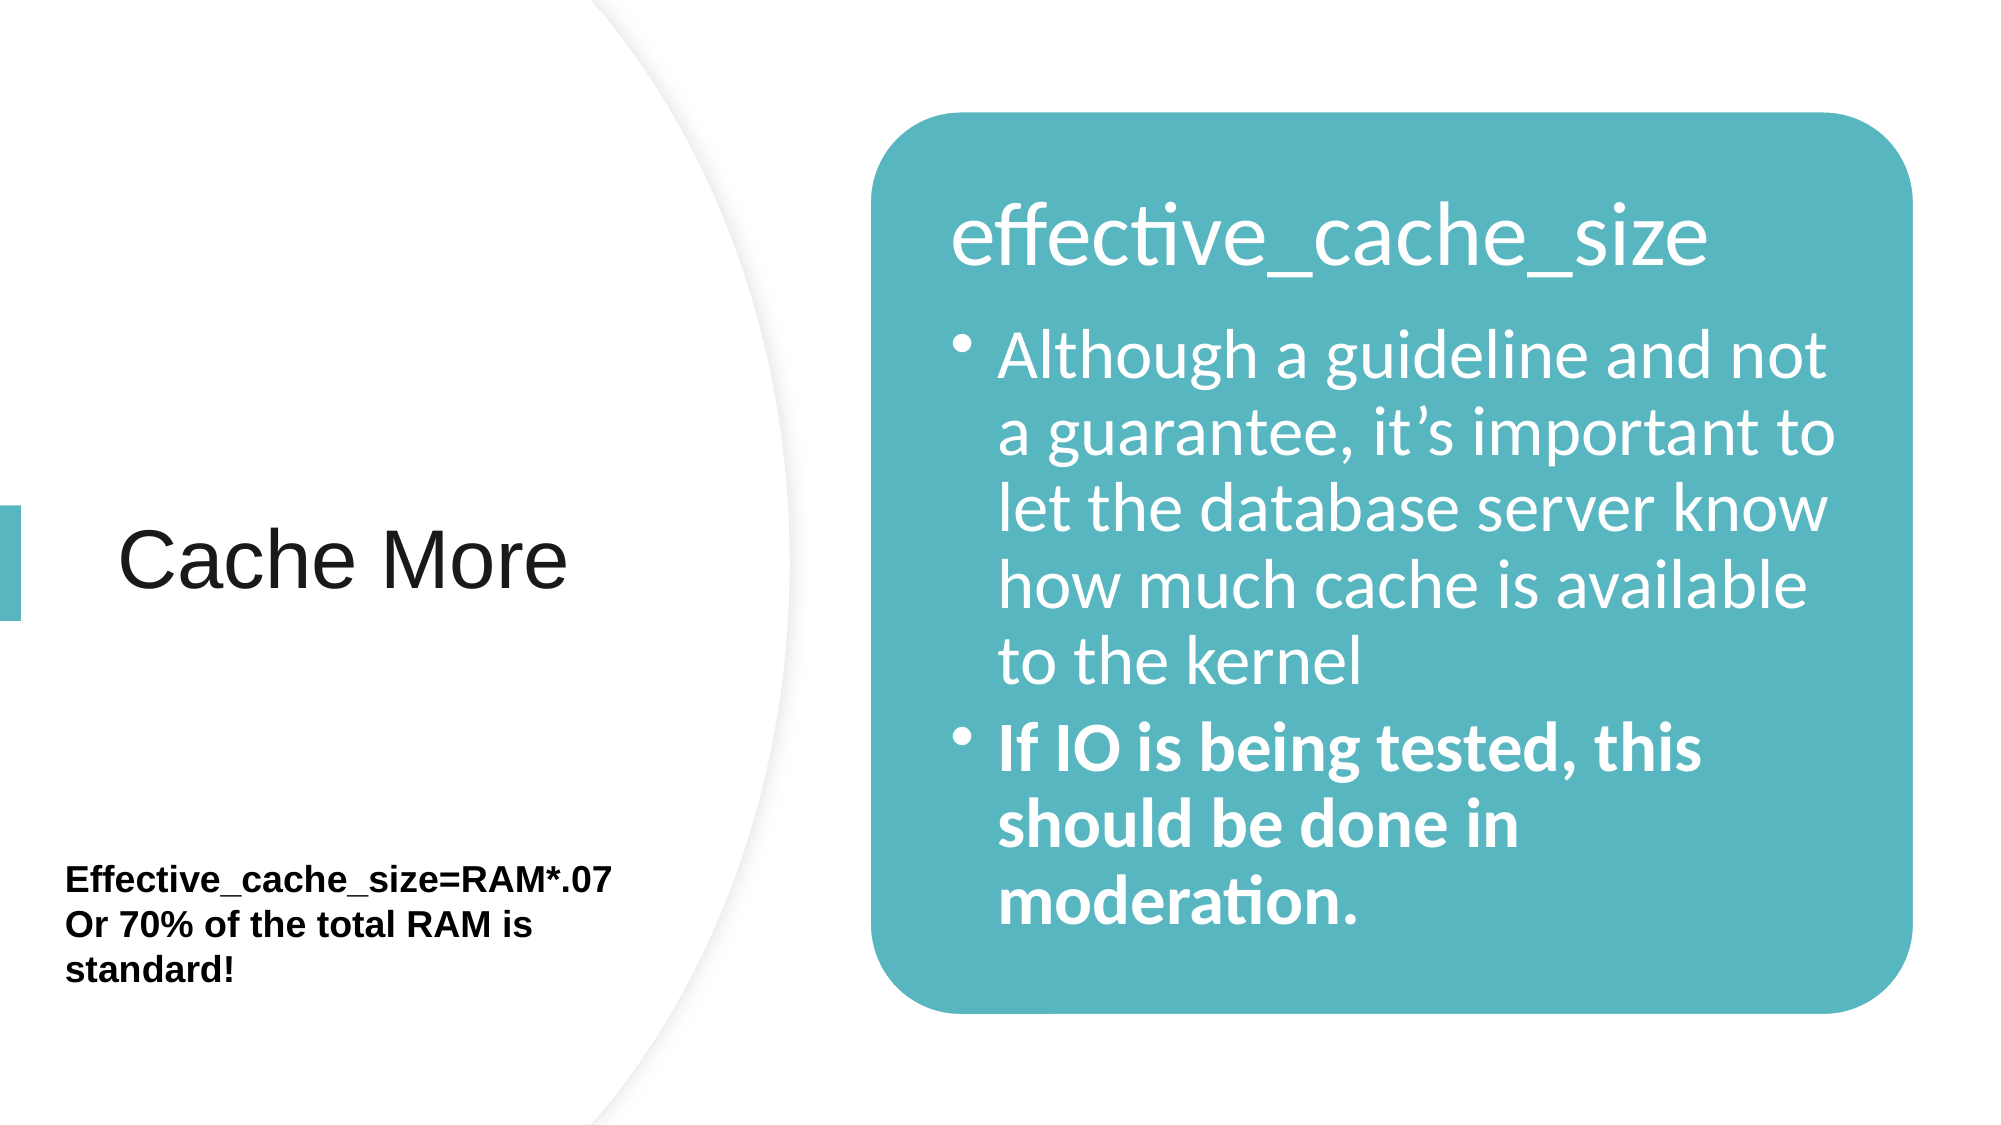

effective_cache_size
Although a guideline and not a guarantee, it’s important to let the database server know how much cache is available to the kernel
If IO is being tested, this should be done in moderation.
# Cache More

Effective_cache_size=RAM*.07
Or 70% of the total RAM is standard!